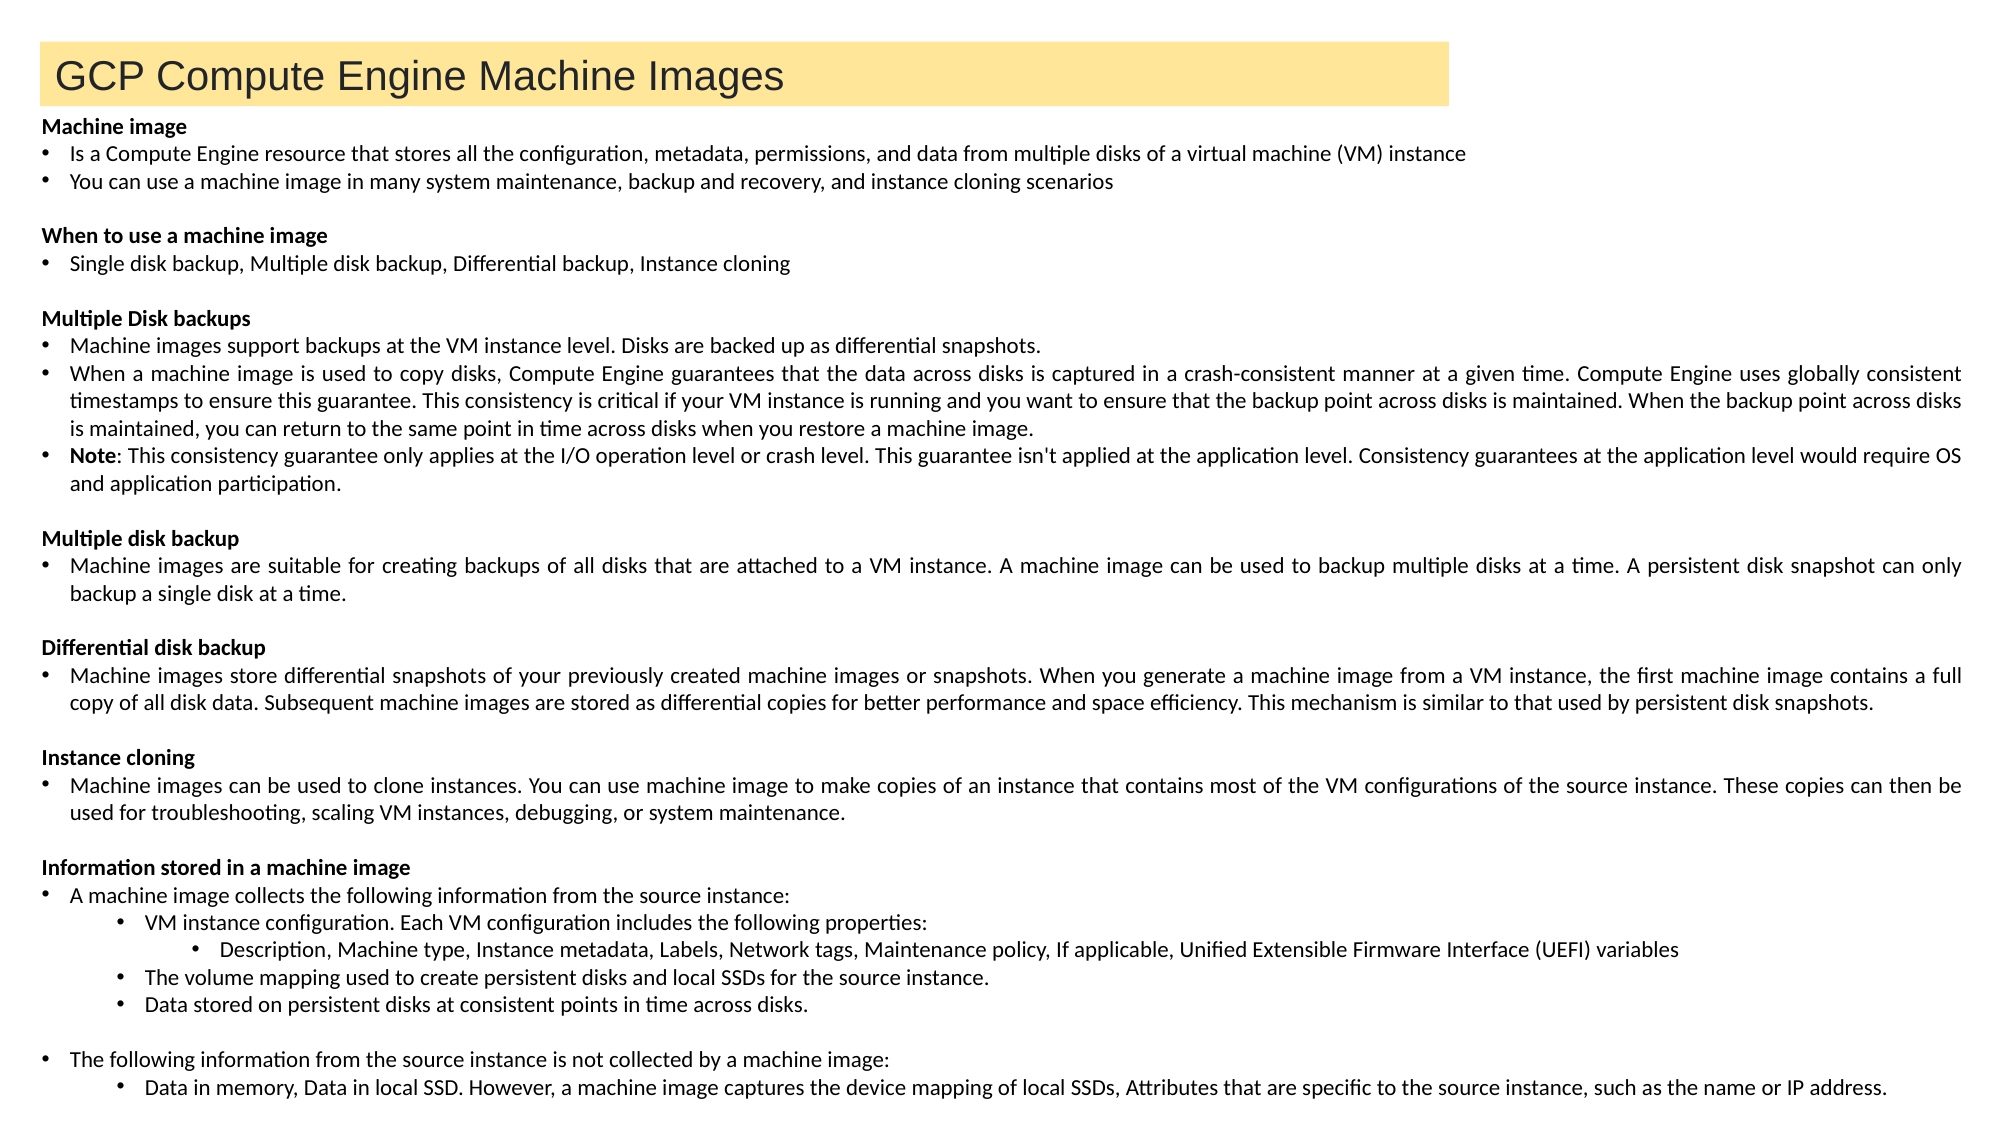

GCP Compute Engine Machine Images
Machine image
Is a Compute Engine resource that stores all the configuration, metadata, permissions, and data from multiple disks of a virtual machine (VM) instance
You can use a machine image in many system maintenance, backup and recovery, and instance cloning scenarios

When to use a machine image
Single disk backup, Multiple disk backup, Differential backup, Instance cloning

Multiple Disk backups
Machine images support backups at the VM instance level. Disks are backed up as differential snapshots.
When a machine image is used to copy disks, Compute Engine guarantees that the data across disks is captured in a crash-consistent manner at a given time. Compute Engine uses globally consistent timestamps to ensure this guarantee. This consistency is critical if your VM instance is running and you want to ensure that the backup point across disks is maintained. When the backup point across disks is maintained, you can return to the same point in time across disks when you restore a machine image.
Note: This consistency guarantee only applies at the I/O operation level or crash level. This guarantee isn't applied at the application level. Consistency guarantees at the application level would require OS and application participation.

Multiple disk backup
Machine images are suitable for creating backups of all disks that are attached to a VM instance. A machine image can be used to backup multiple disks at a time. A persistent disk snapshot can only backup a single disk at a time.

Differential disk backup
Machine images store differential snapshots of your previously created machine images or snapshots. When you generate a machine image from a VM instance, the first machine image contains a full copy of all disk data. Subsequent machine images are stored as differential copies for better performance and space efficiency. This mechanism is similar to that used by persistent disk snapshots.

Instance cloning
Machine images can be used to clone instances. You can use machine image to make copies of an instance that contains most of the VM configurations of the source instance. These copies can then be used for troubleshooting, scaling VM instances, debugging, or system maintenance.

Information stored in a machine image
A machine image collects the following information from the source instance:
VM instance configuration. Each VM configuration includes the following properties:
Description, Machine type, Instance metadata, Labels, Network tags, Maintenance policy, If applicable, Unified Extensible Firmware Interface (UEFI) variables
The volume mapping used to create persistent disks and local SSDs for the source instance.
Data stored on persistent disks at consistent points in time across disks.

The following information from the source instance is not collected by a machine image:
Data in memory, Data in local SSD. However, a machine image captures the device mapping of local SSDs, Attributes that are specific to the source instance, such as the name or IP address.